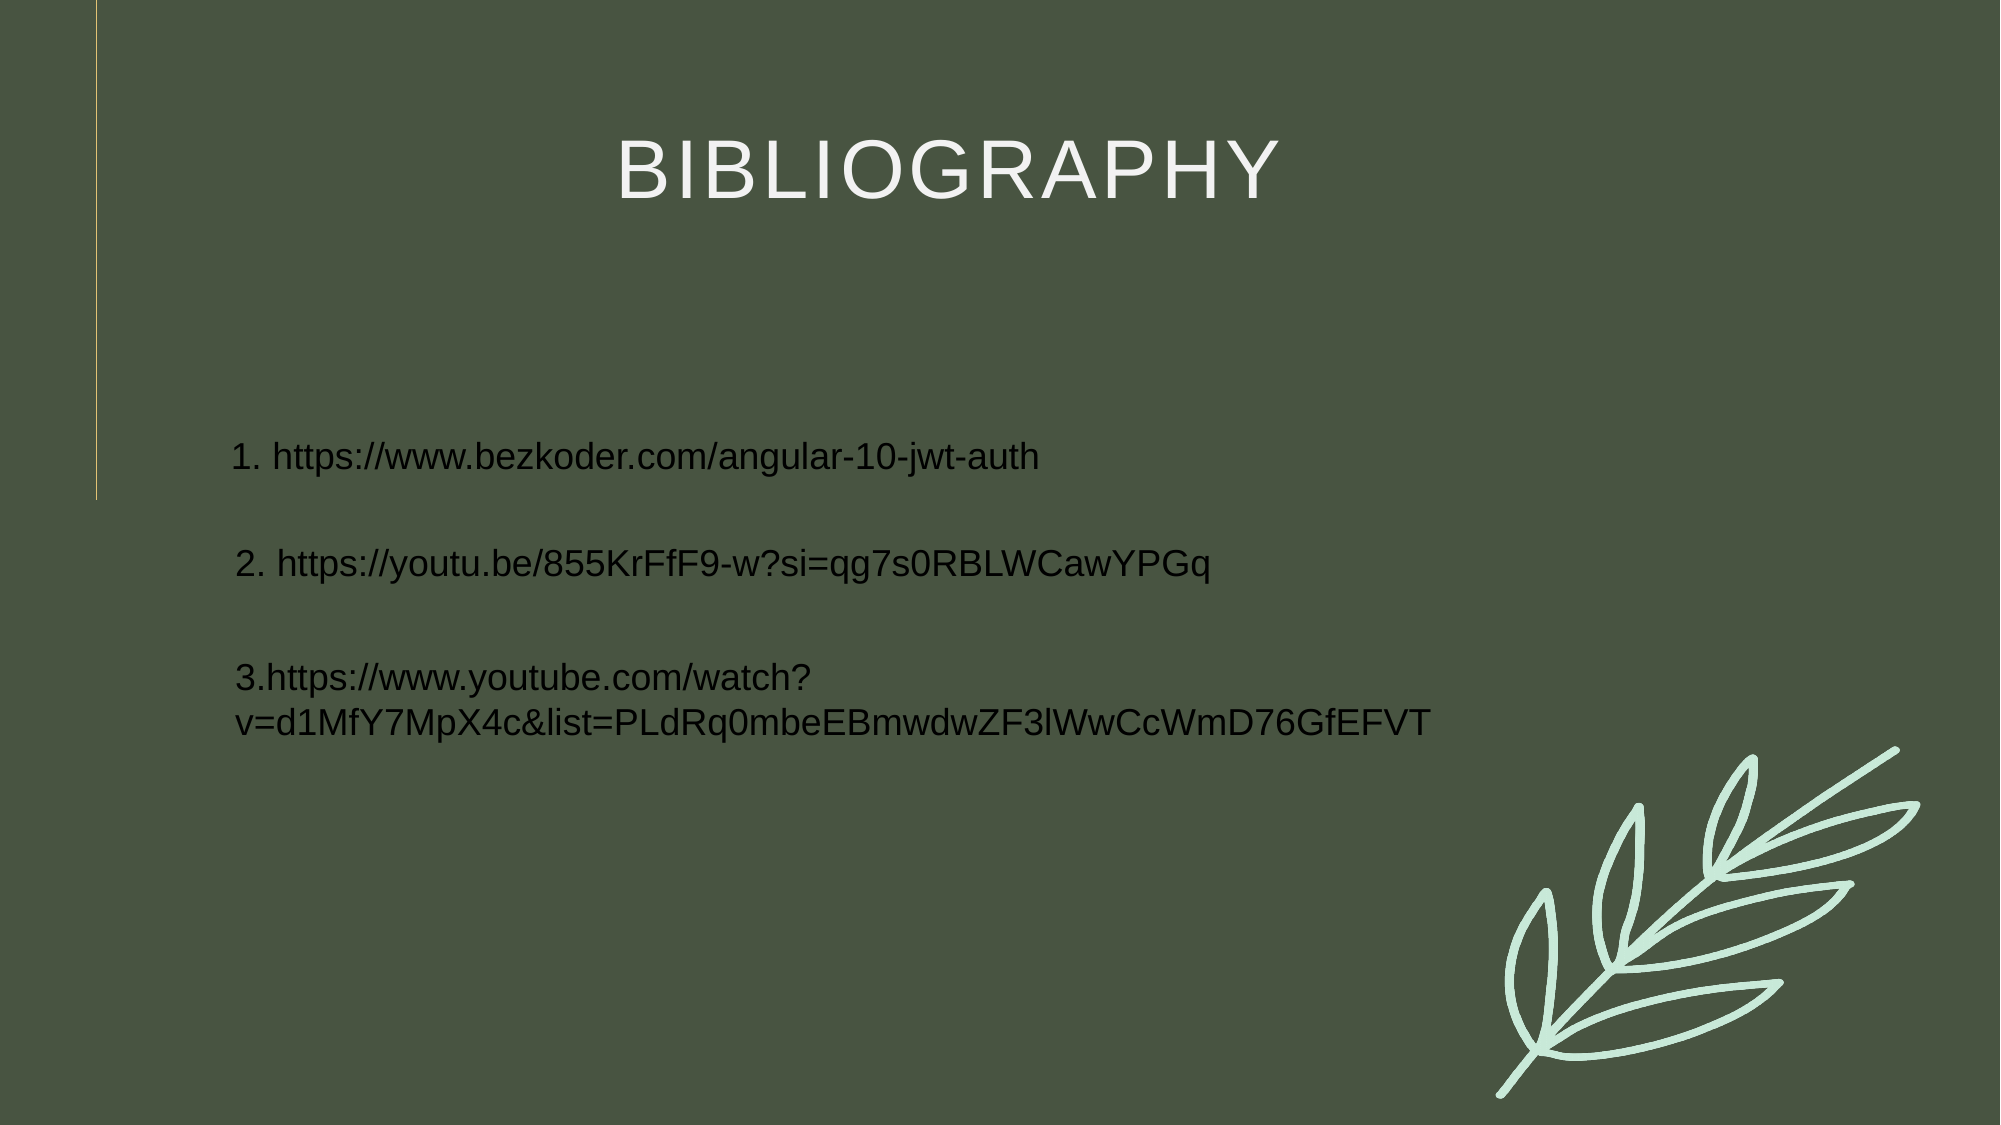

# BIBLIOGRAPHY
1. https://www.bezkoder.com/angular-10-jwt-auth

3.https://www.youtube.com/watch?v=d1MfY7MpX4c&list=PLdRq0mbeEBmwdwZF3lWwCcWmD76GfEFVT
2. https://youtu.be/855KrFfF9-w?si=qg7s0RBLWCawYPGq